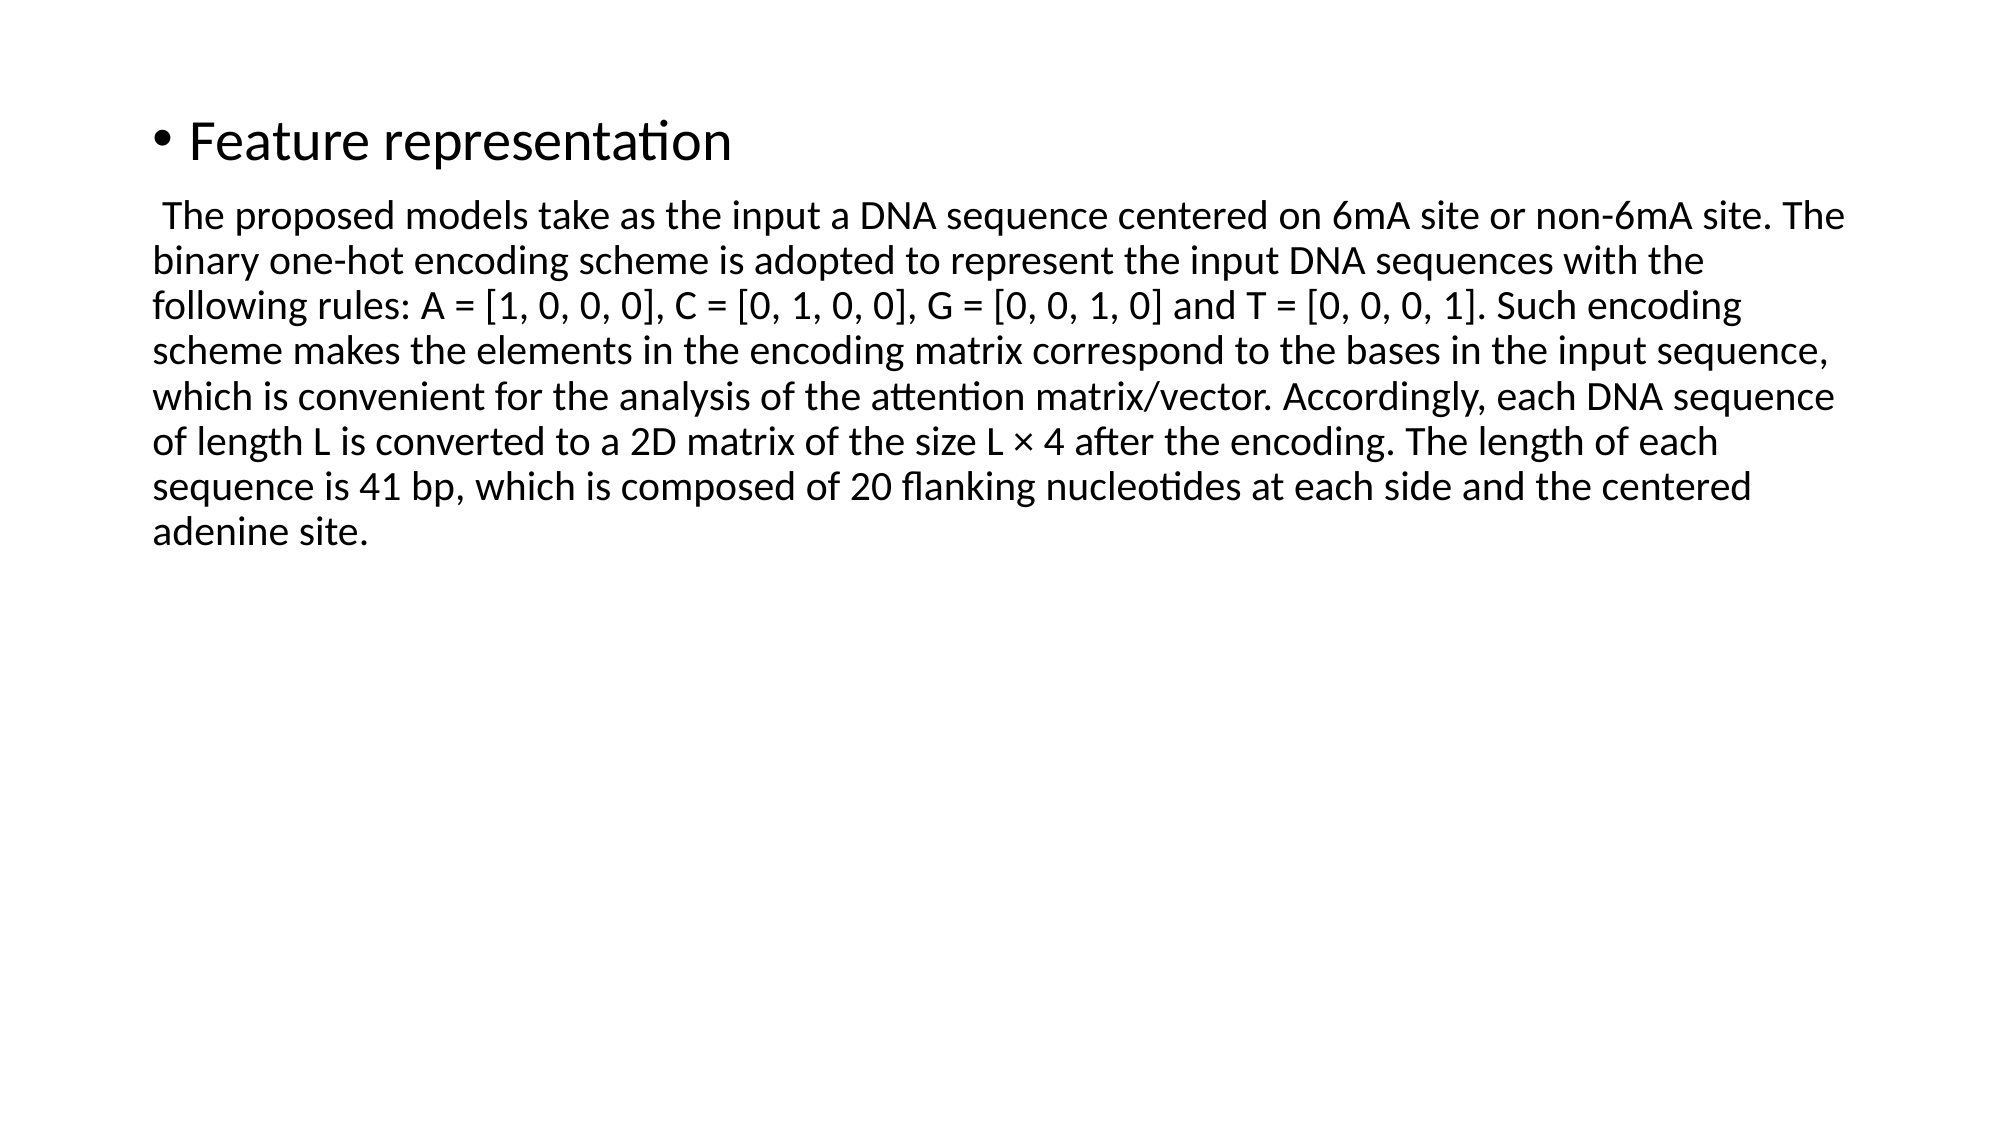

Feature representation
 The proposed models take as the input a DNA sequence centered on 6mA site or non-6mA site. The binary one-hot encoding scheme is adopted to represent the input DNA sequences with the following rules: A = [1, 0, 0, 0], C = [0, 1, 0, 0], G = [0, 0, 1, 0] and T = [0, 0, 0, 1]. Such encoding scheme makes the elements in the encoding matrix correspond to the bases in the input sequence, which is convenient for the analysis of the attention matrix/vector. Accordingly, each DNA sequence of length L is converted to a 2D matrix of the size L × 4 after the encoding. The length of each sequence is 41 bp, which is composed of 20 flanking nucleotides at each side and the centered adenine site.